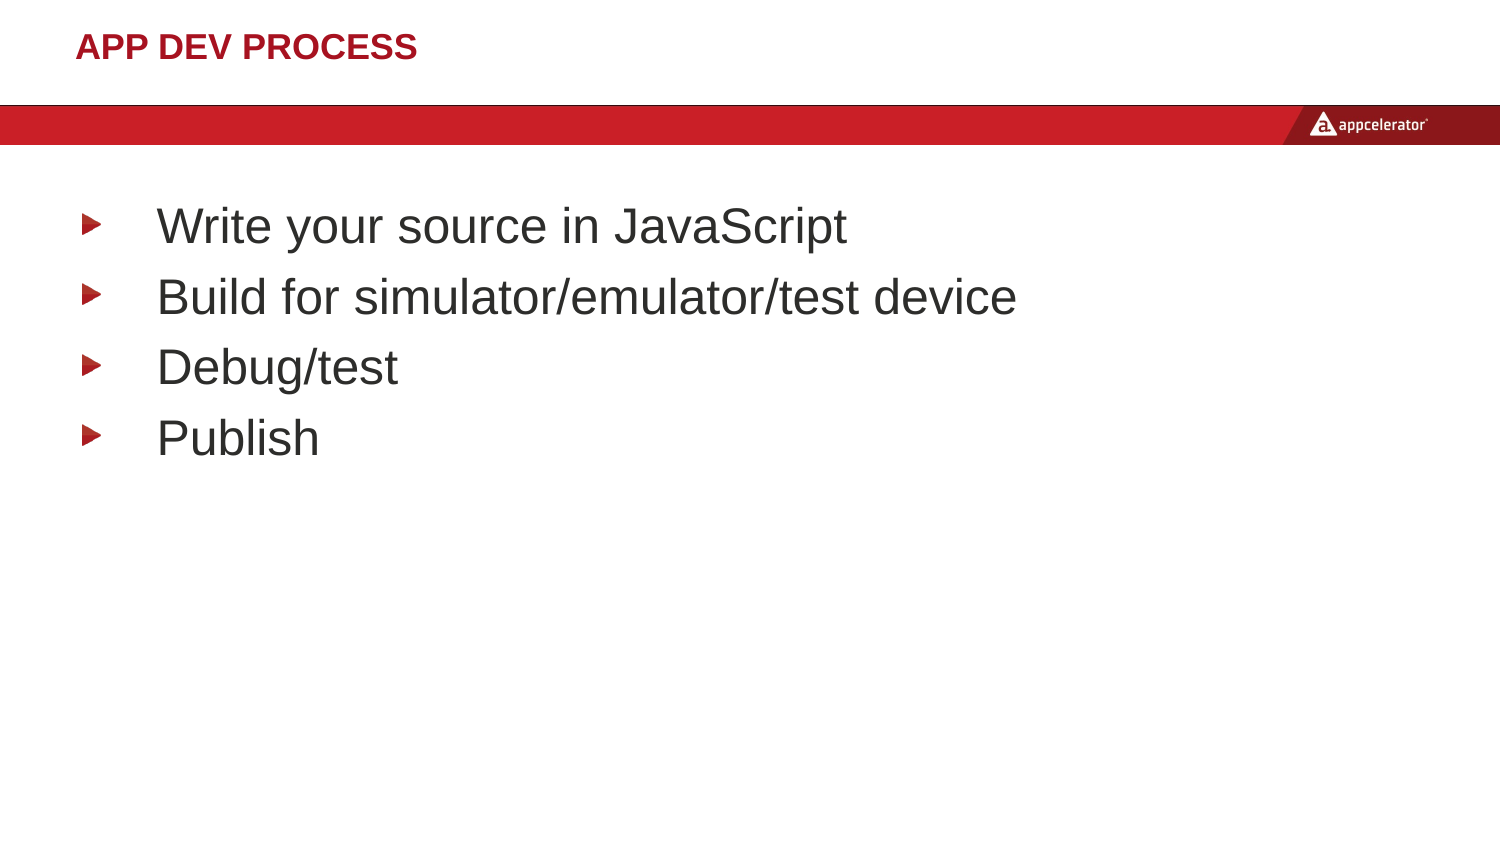

# App Dev Process
Write your source in JavaScript
Build for simulator/emulator/test device
Debug/test
Publish